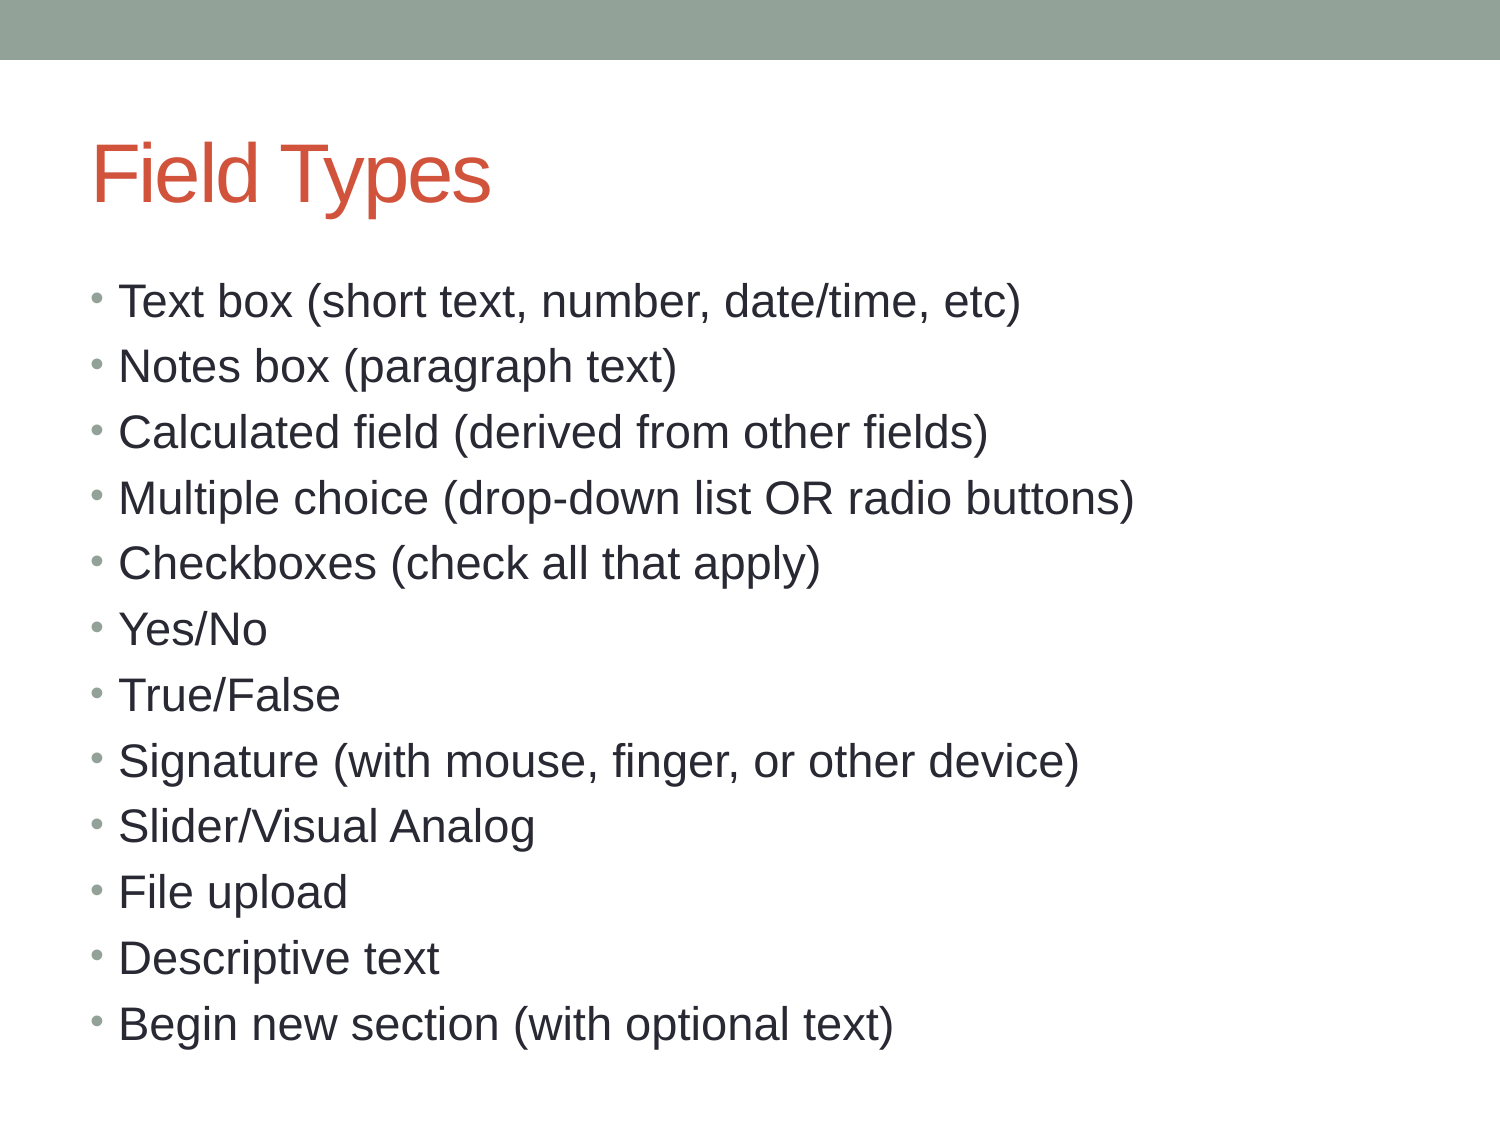

# Field Types
Text box (short text, number, date/time, etc)
Notes box (paragraph text)
Calculated field (derived from other fields)
Multiple choice (drop-down list OR radio buttons)
Checkboxes (check all that apply)
Yes/No
True/False
Signature (with mouse, finger, or other device)
Slider/Visual Analog
File upload
Descriptive text
Begin new section (with optional text)